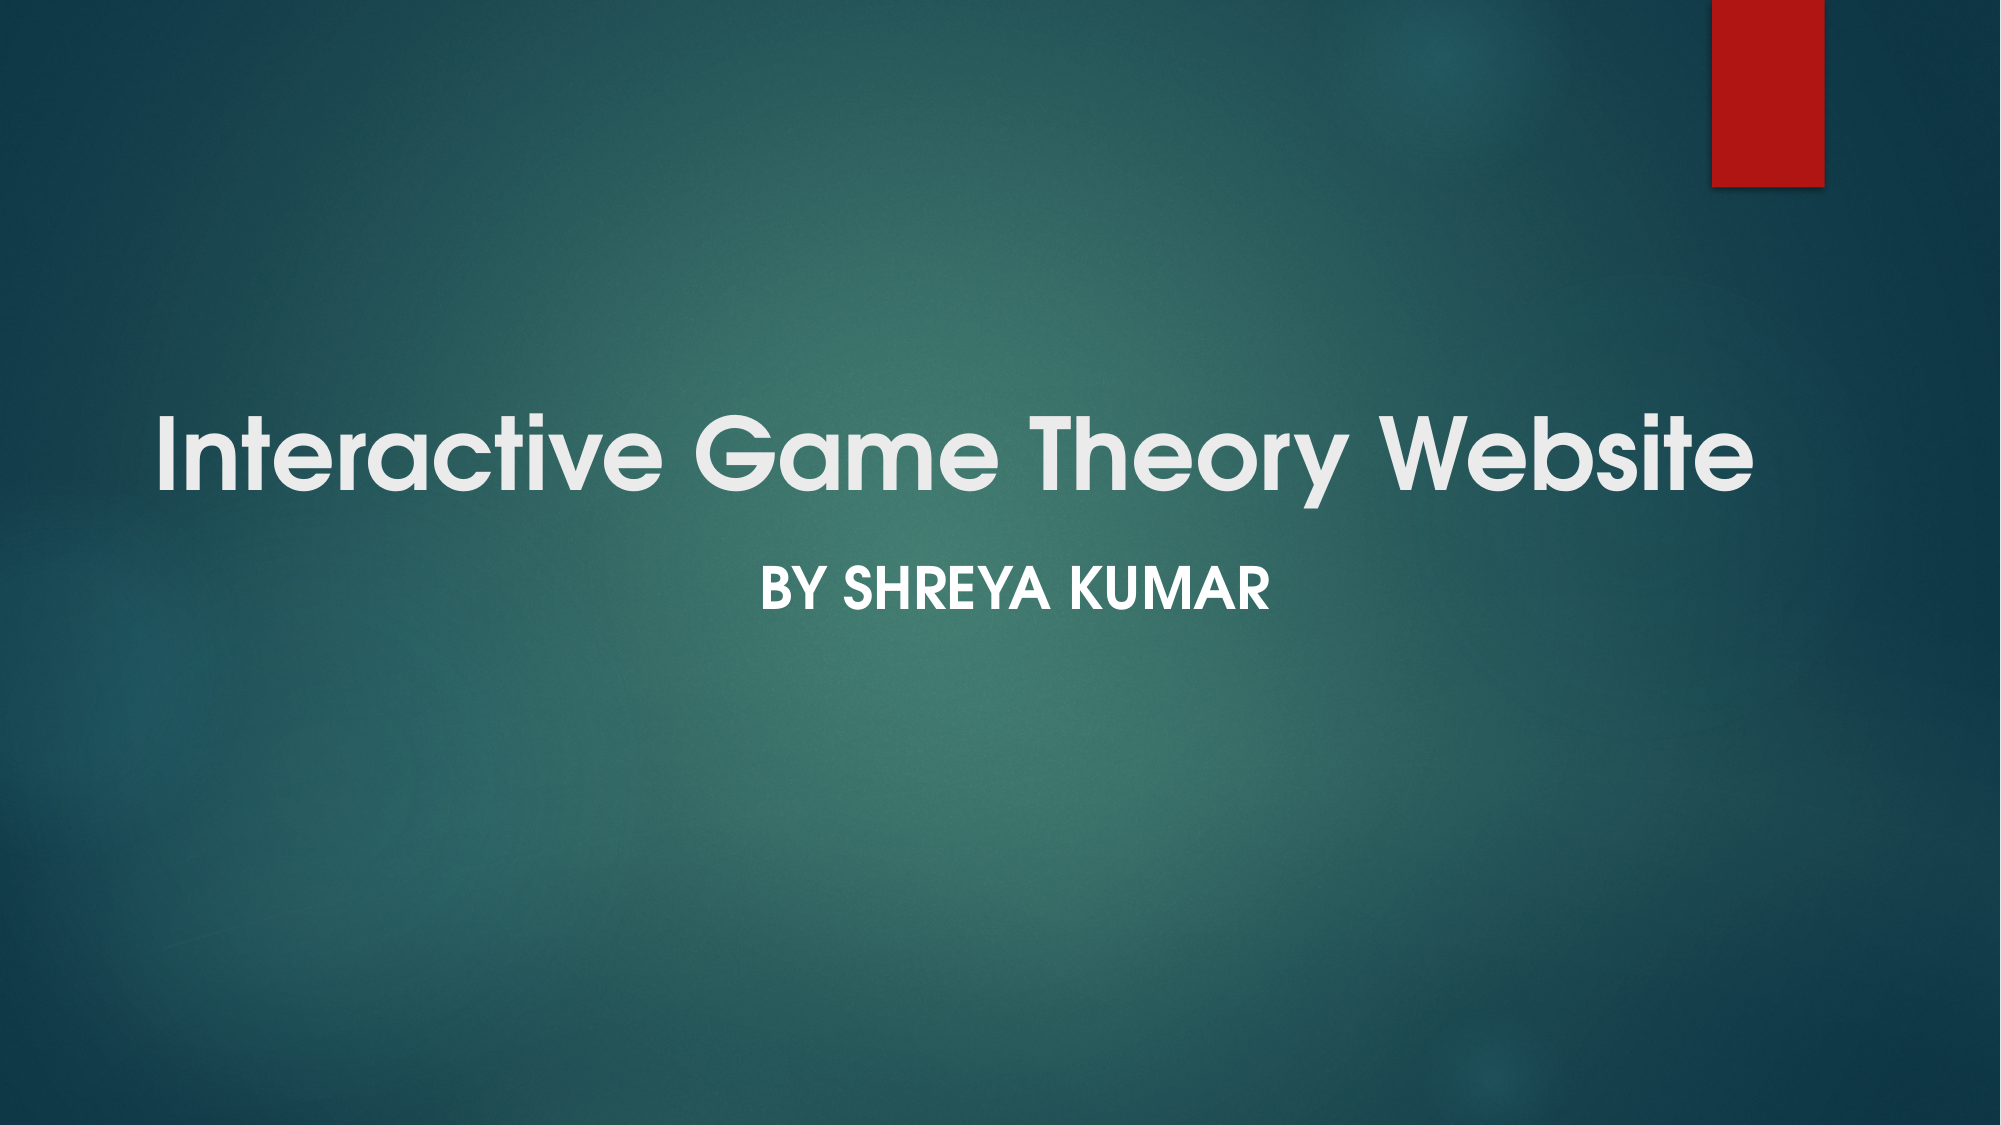

# Interactive Game Theory Website
By Shreya Kumar